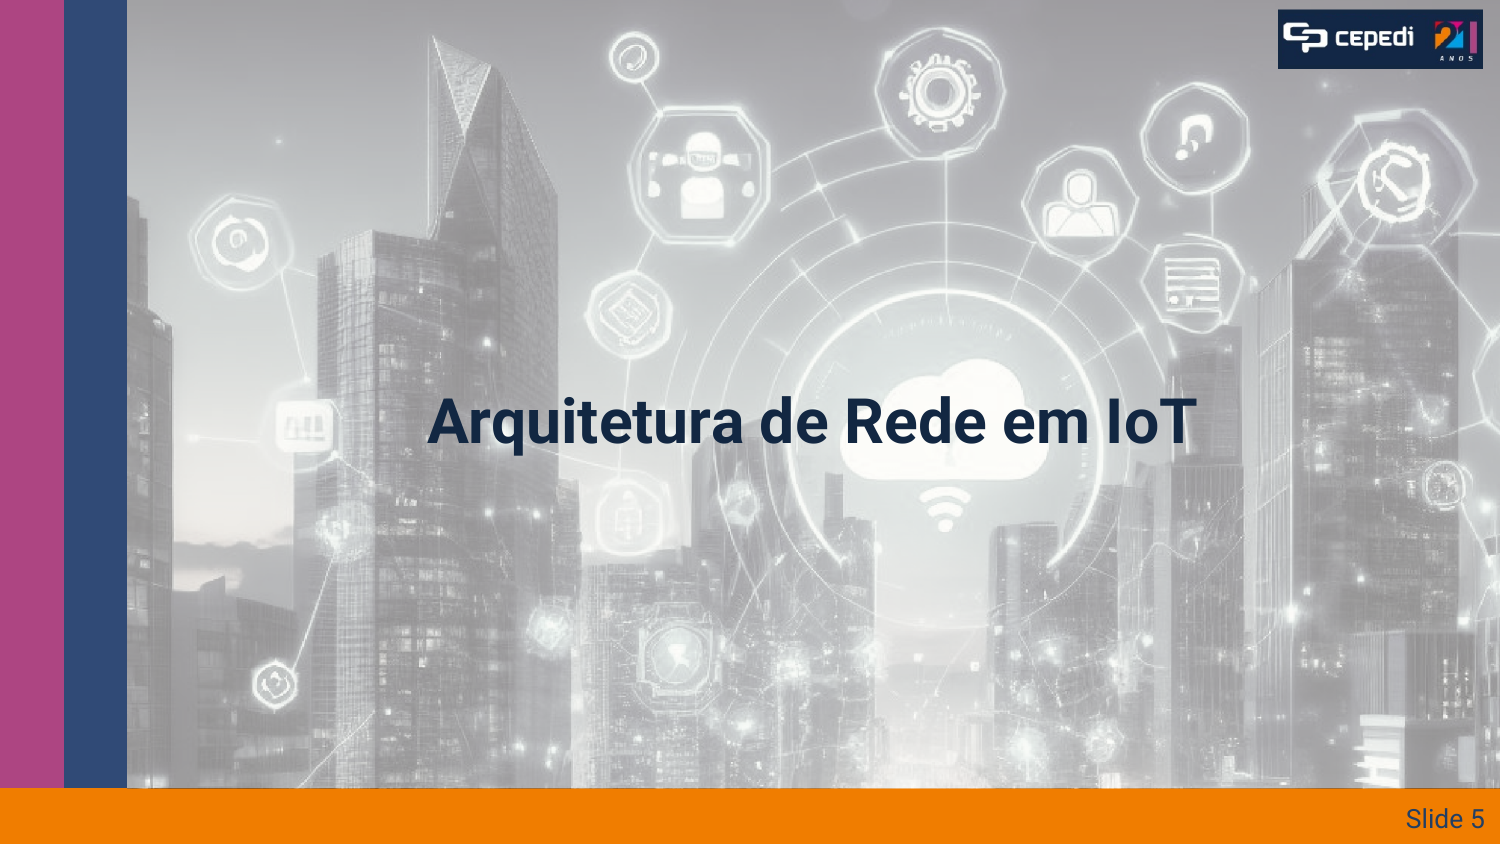

# Arquitetura de Rede em IoT
Slide 5